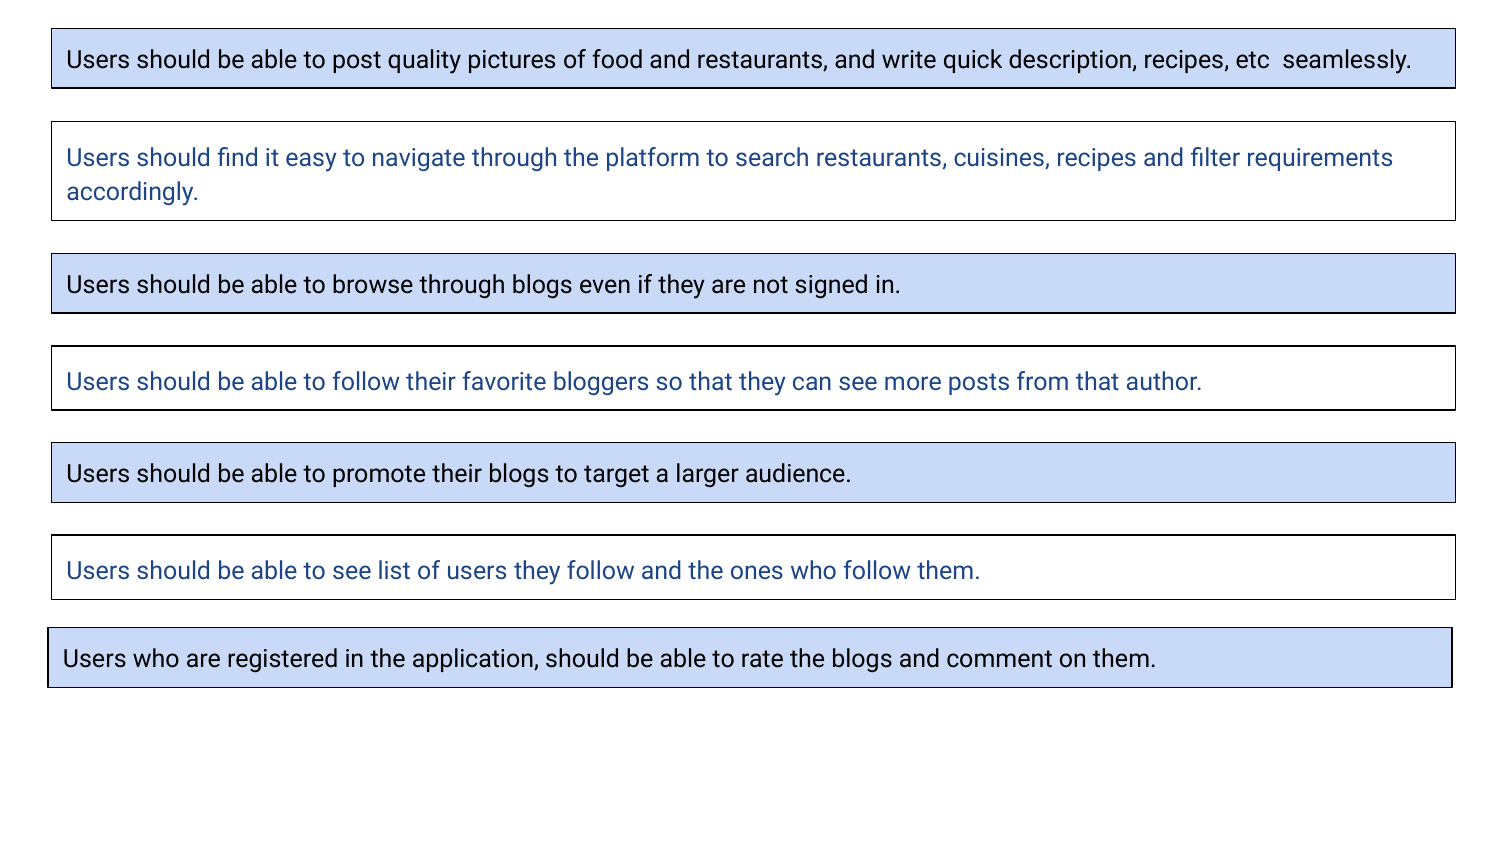

Users should be able to post quality pictures of food and restaurants, and write quick description, recipes, etc  seamlessly.
Users should find it easy to navigate through the platform to search restaurants, cuisines, recipes and filter requirements accordingly.​
Users should be able to browse through blogs even if they are not signed in.
Users should be able to follow their favorite bloggers so that they can see more posts from that author.
Users should be able to promote their blogs to target a larger audience.
Users should be able to see list of users they follow and the ones who follow them.
Users who are registered in the application, should be able to rate the blogs and comment on them.